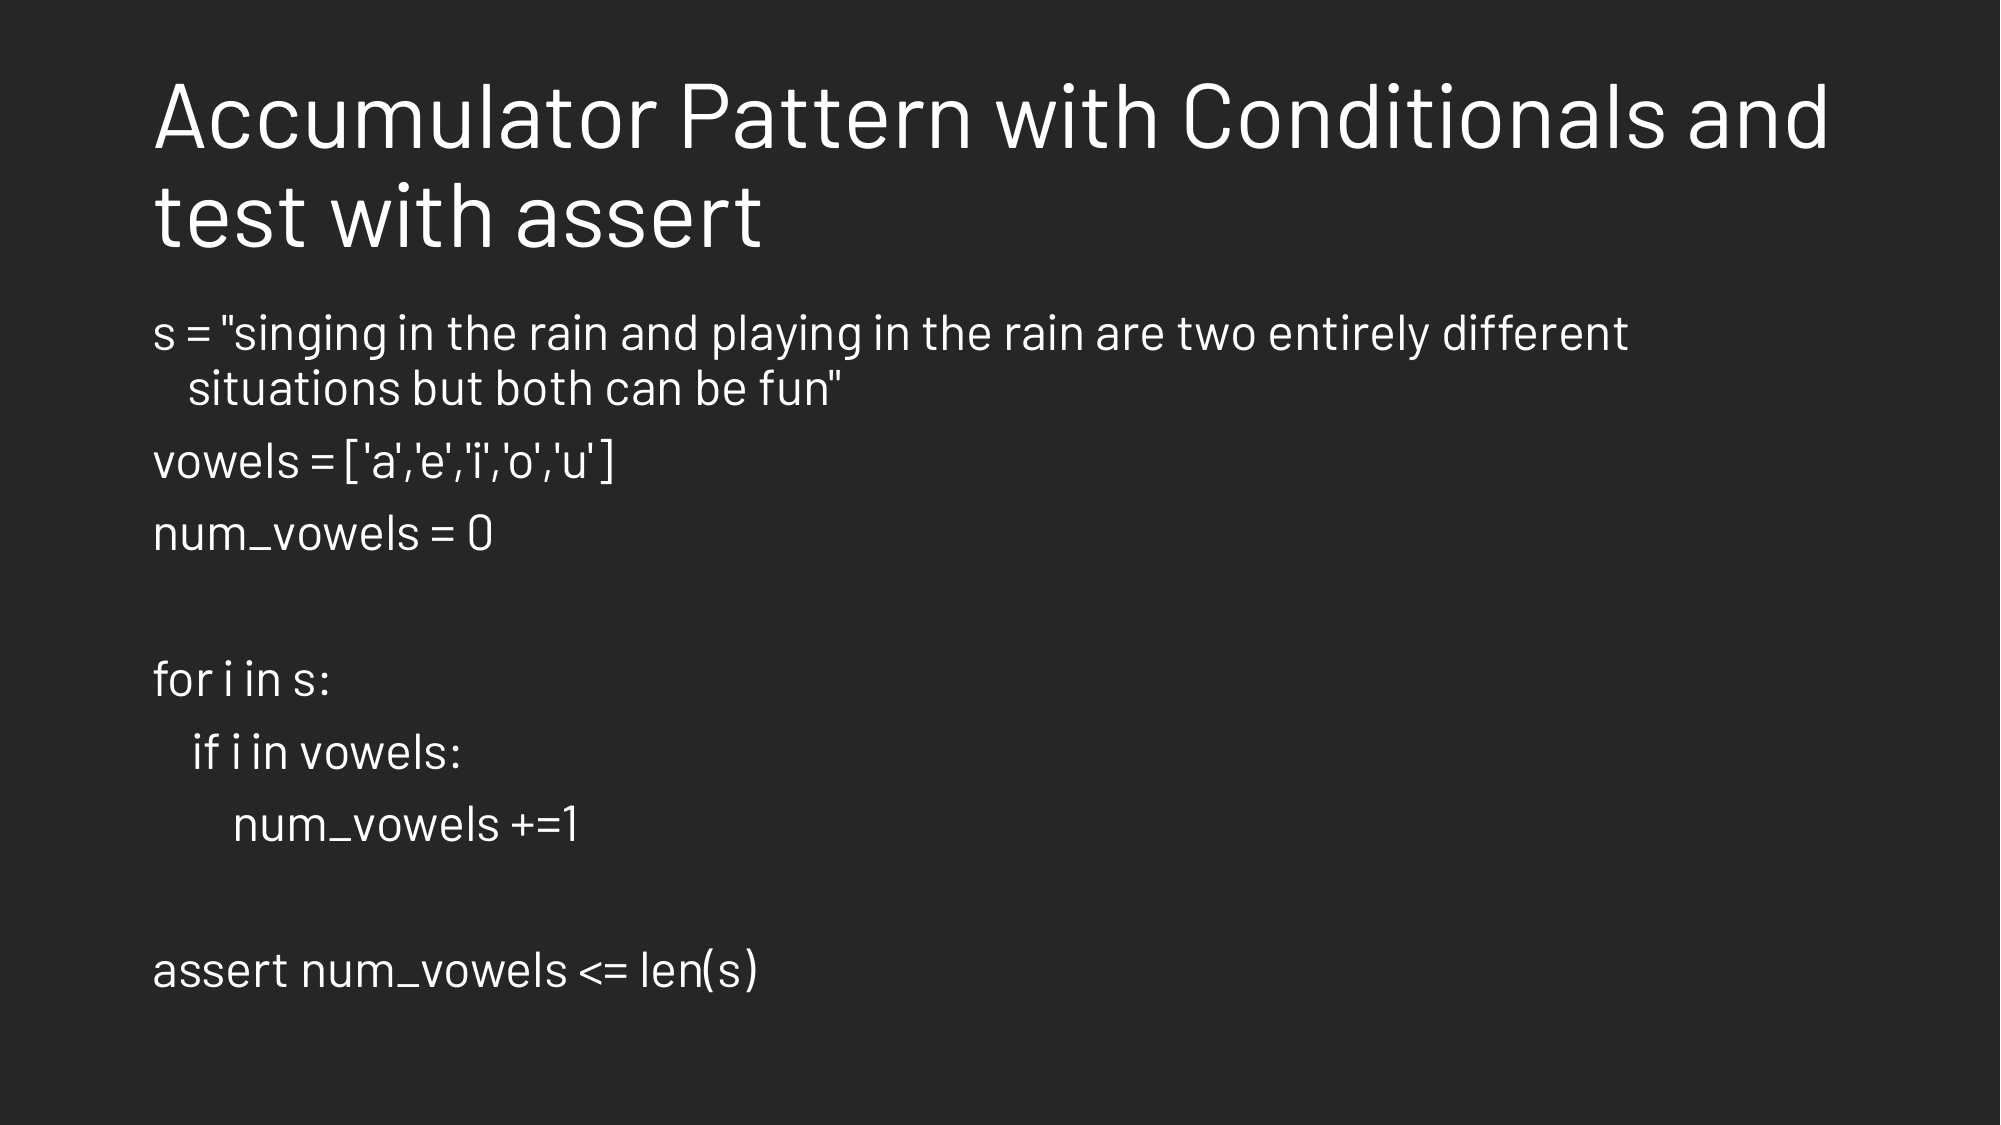

# Accumulator Pattern with Conditionals and test with assert
s = "singing in the rain and playing in the rain are two entirely different situations but both can be fun"
vowels = ['a','e','i','o','u']
num_vowels = 0

for i in s:
    if i in vowels:
        num_vowels +=1

assert num_vowels <= len(s)